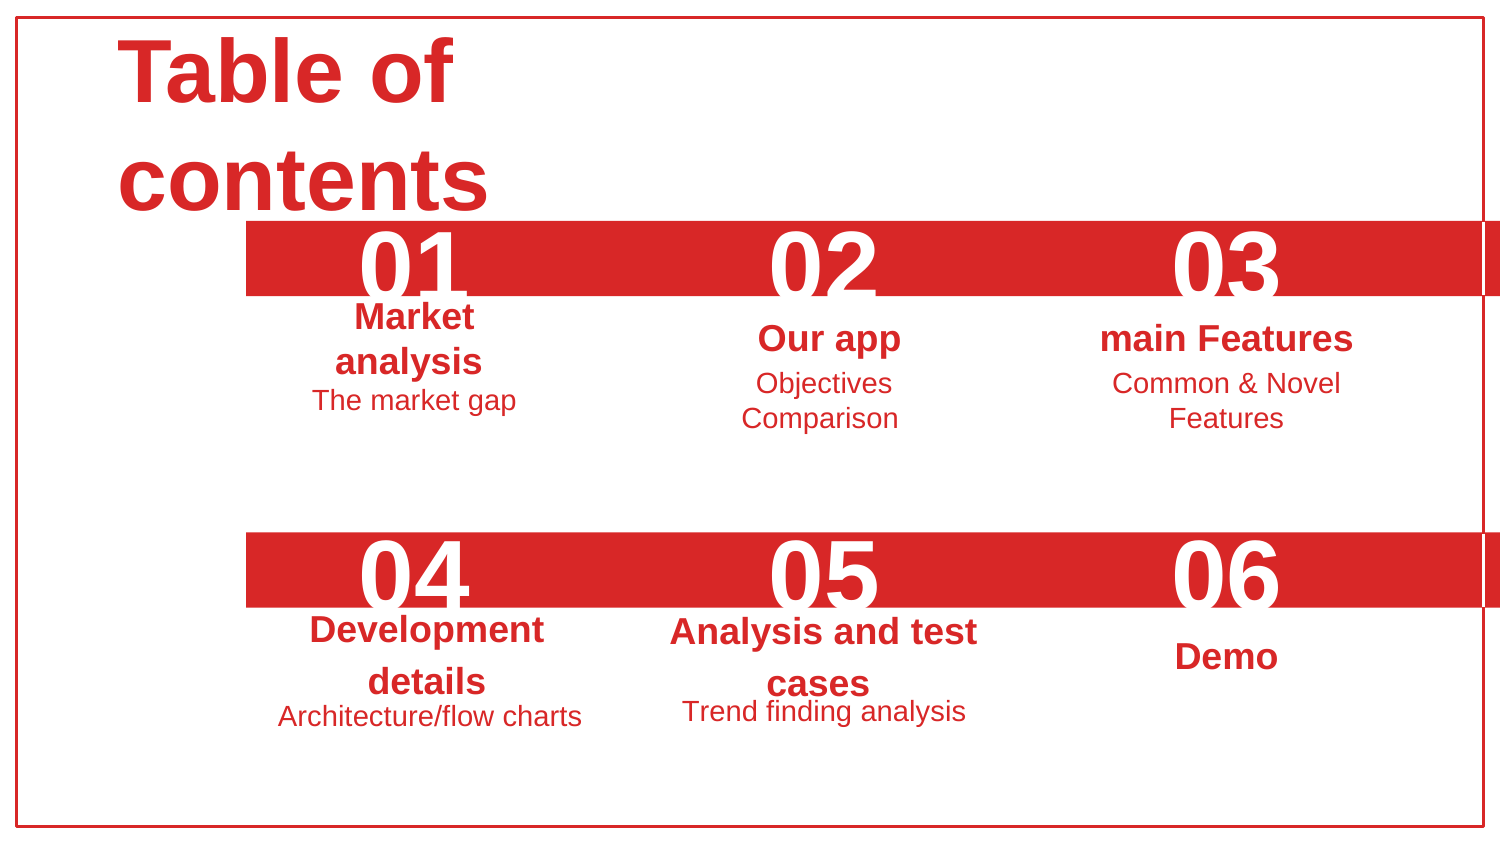

# Table of contents

01
02
03
main Features
 Our app
Market analysis
The market gap
Objectives
Comparison
Common & Novel Features
04
05
06

Development details

Analysis and test cases
Demo
Trend finding analysis

Architecture/flow charts